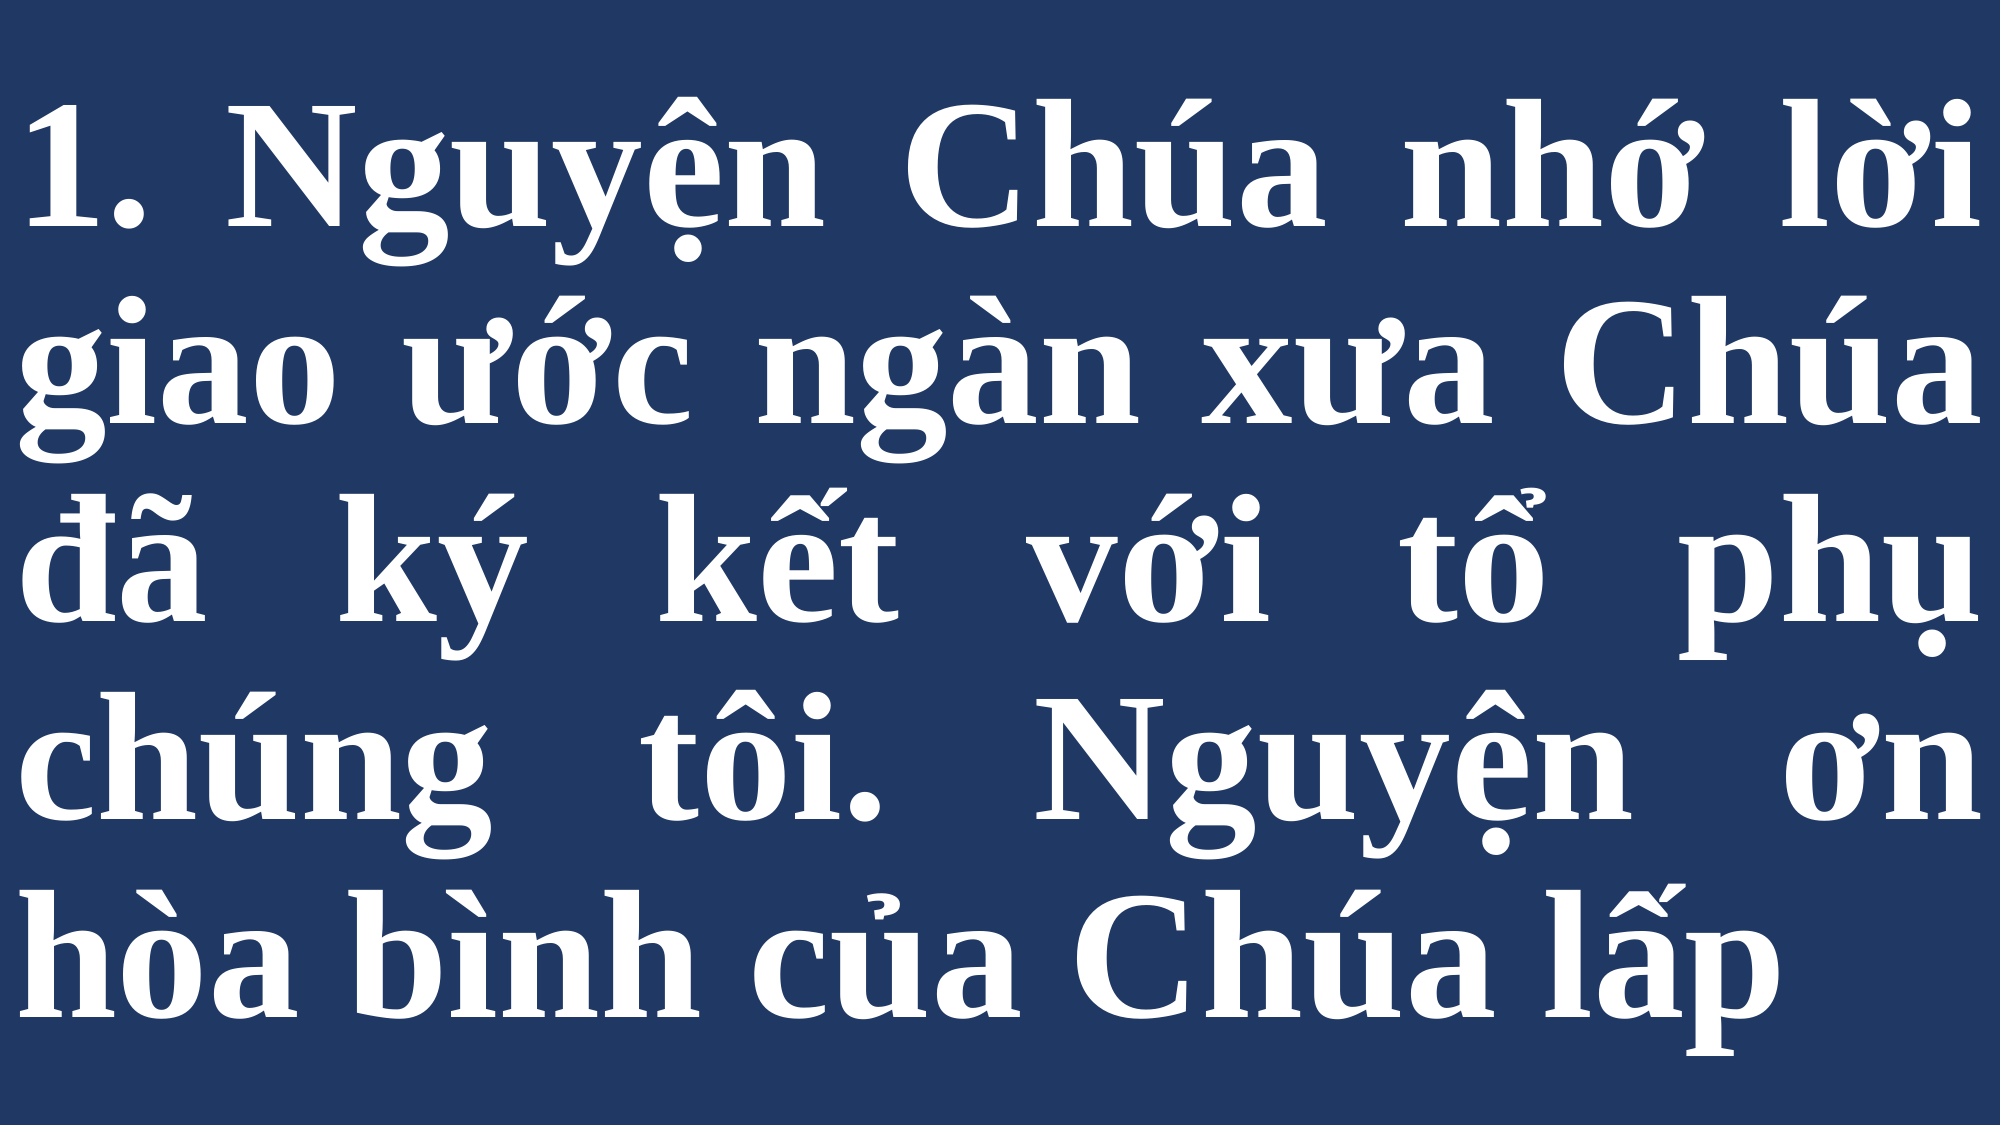

# 1. Nguyện Chúa nhớ lời giao ước ngàn xưa Chúa đã ký kết với tổ phụ chúng tôi. Nguyện ơn hòa bình của Chúa lấp